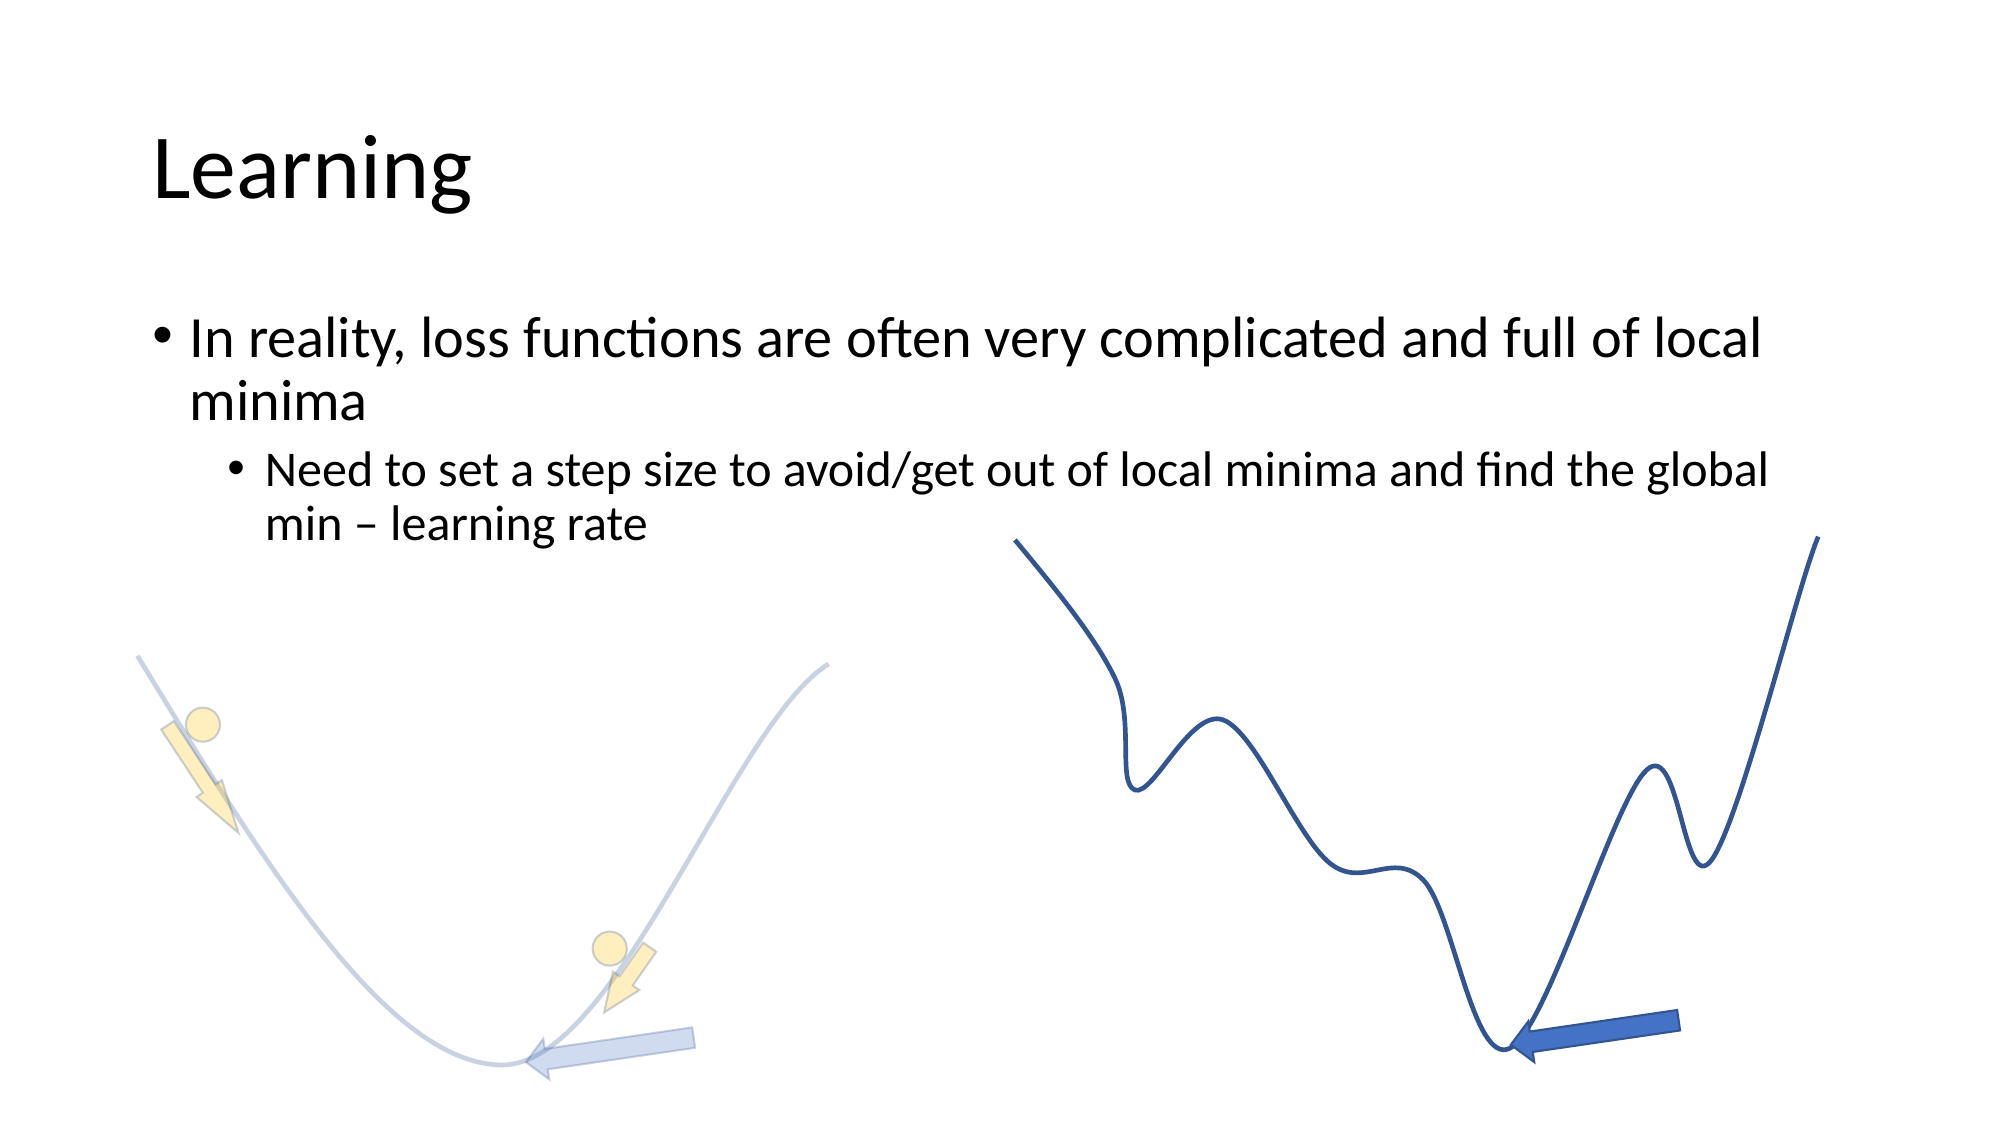

# Learning
In reality, loss functions are often very complicated and full of local minima
Need to set a step size to avoid/get out of local minima and find the global min – learning rate